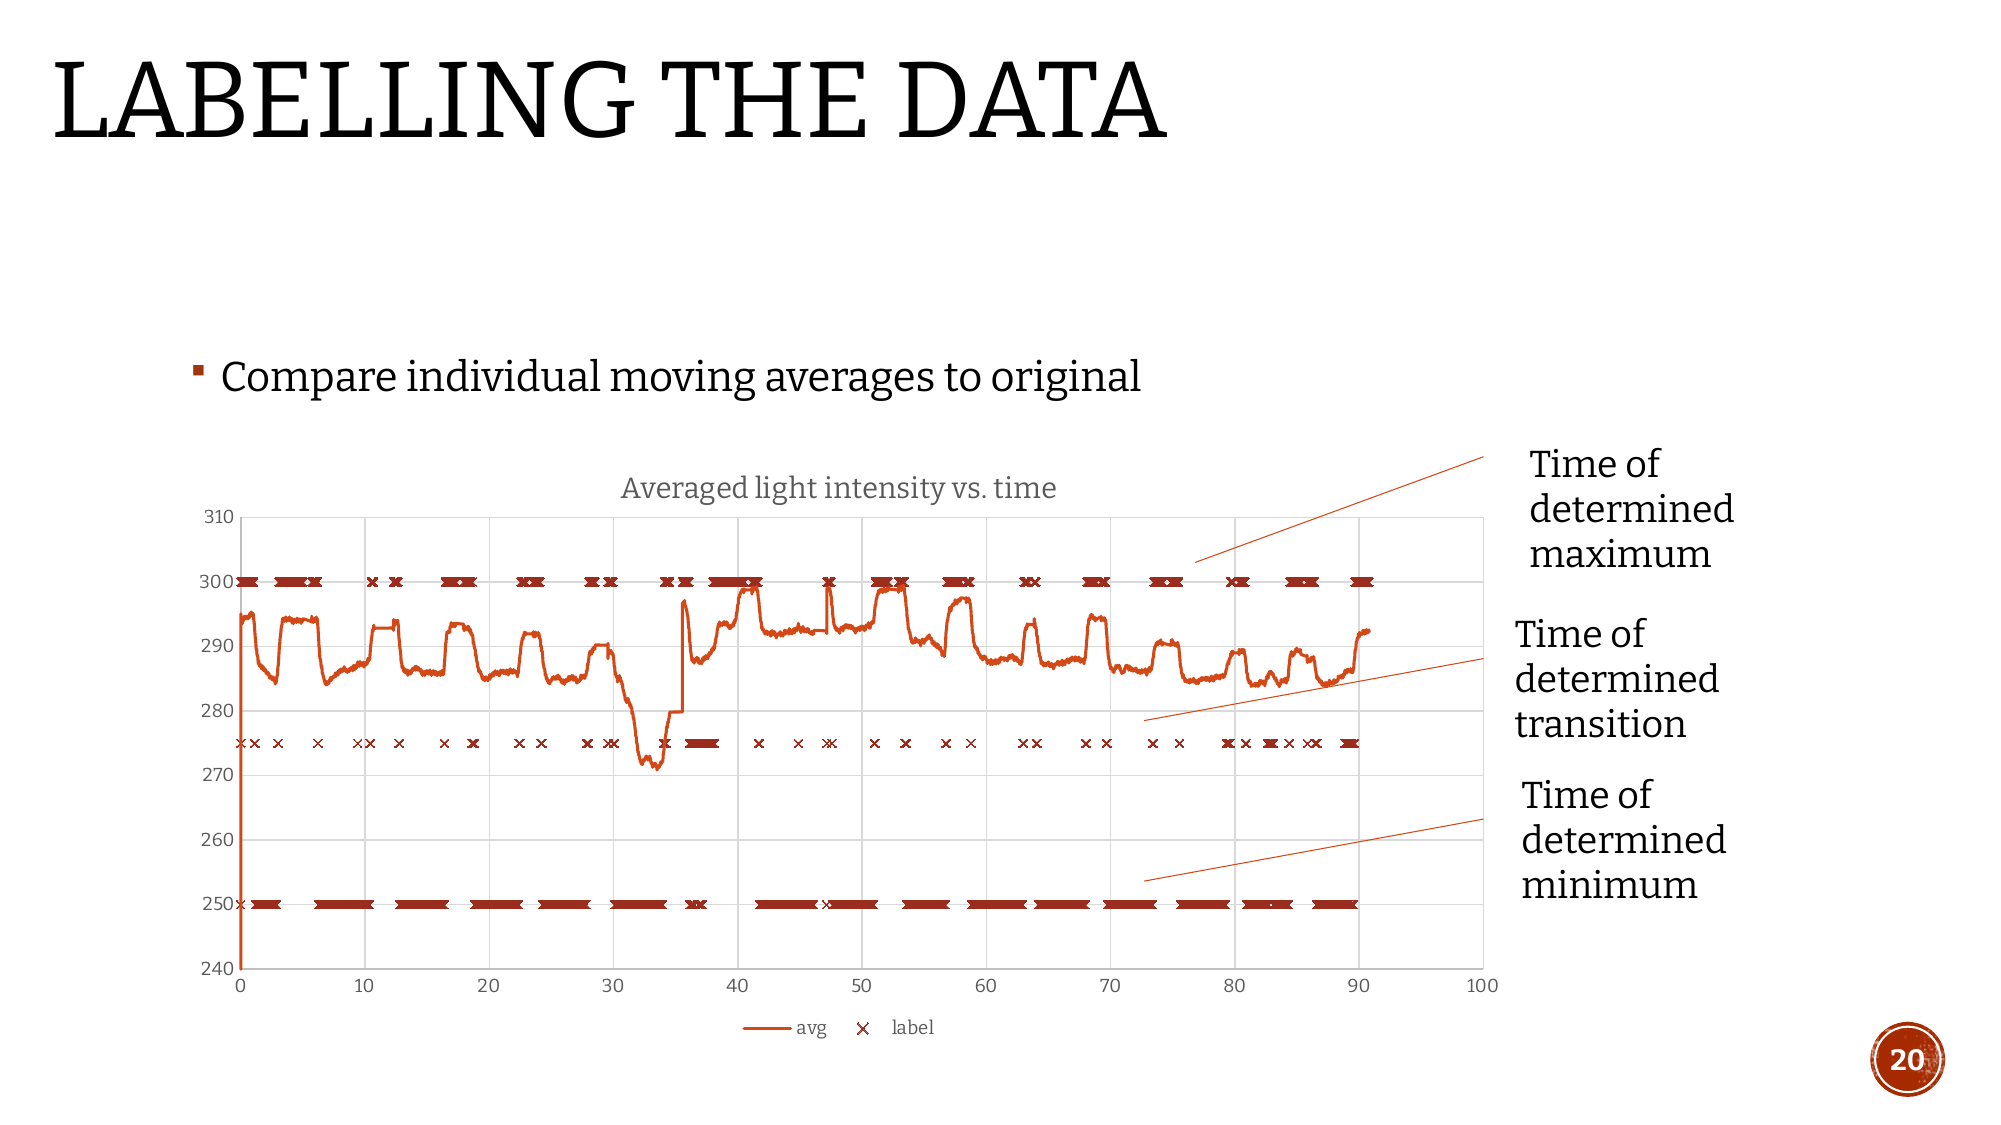

# Labelling the data
Compare individual moving averages to original
Time of determined maximum

### Chart: Averaged light intensity vs. time

| Category | avg | label |
|---|---|---|
Time of determined transition
Time of determined minimum
20